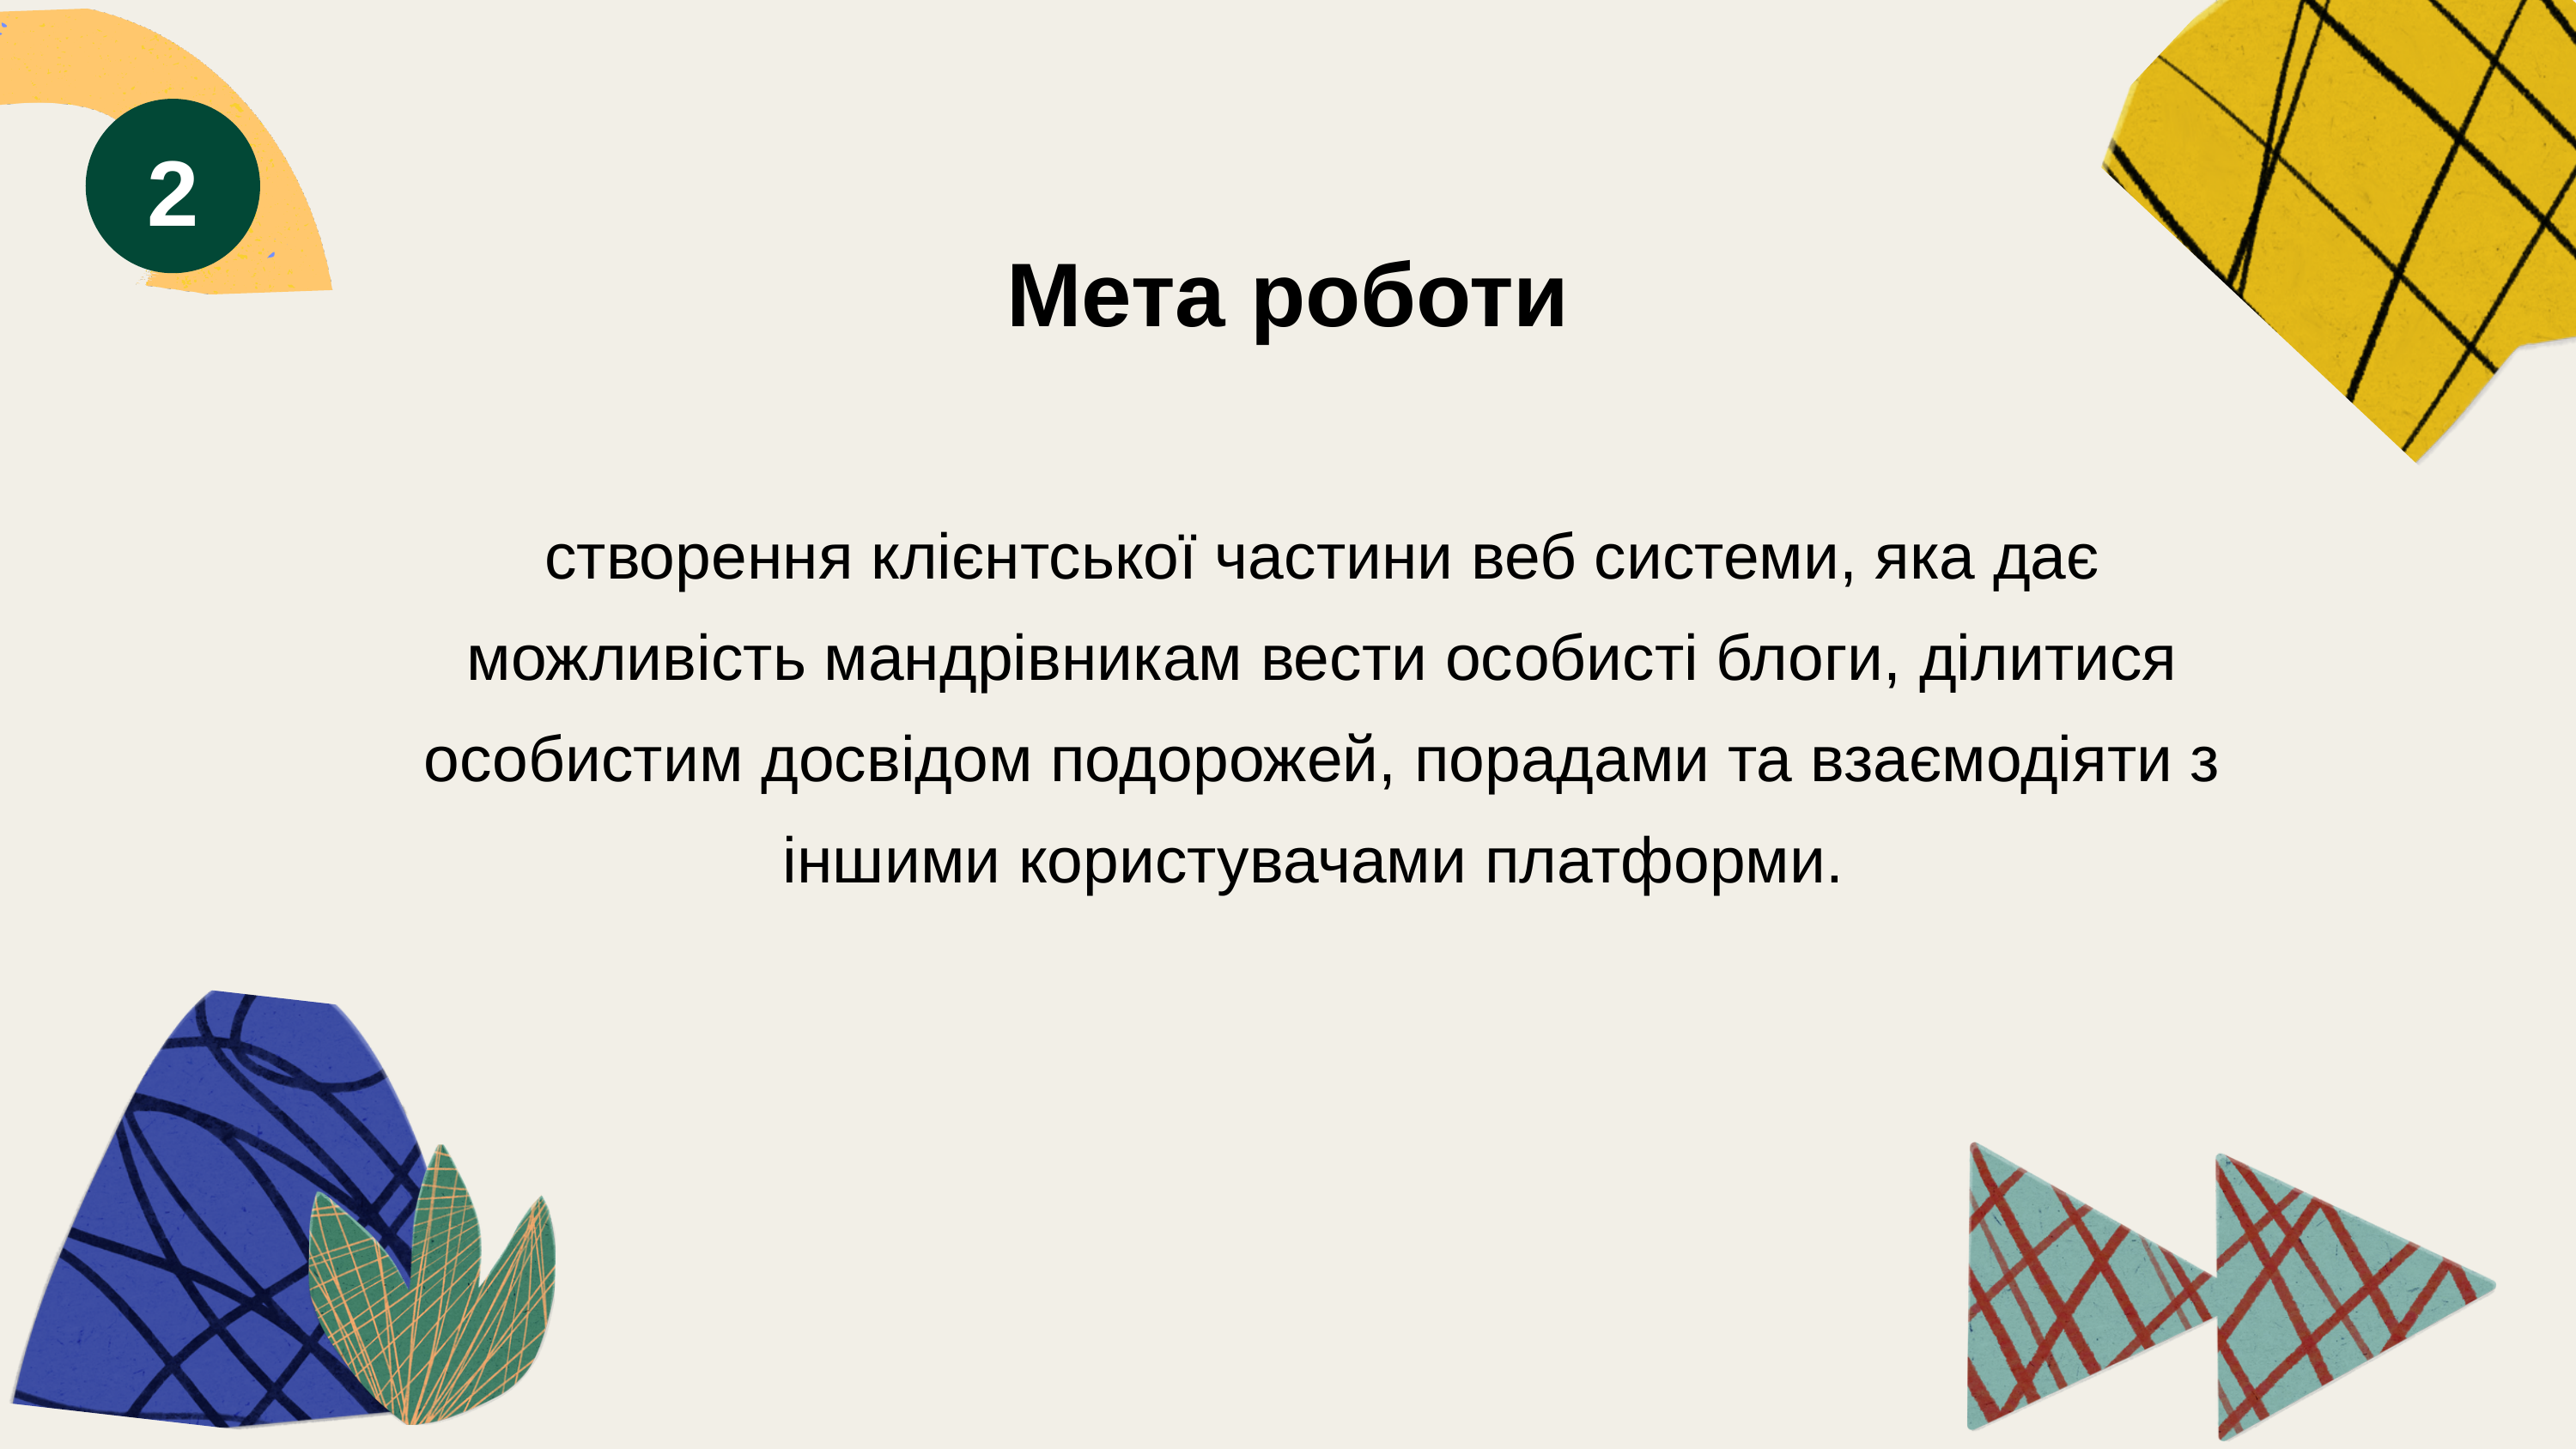

2
Мета роботи
створення клієнтської частини веб системи, яка дає можливість мандрівникам вести особисті блоги, ділитися особистим досвідом подорожей, порадами та взаємодіяти з іншими користувачами платформи.